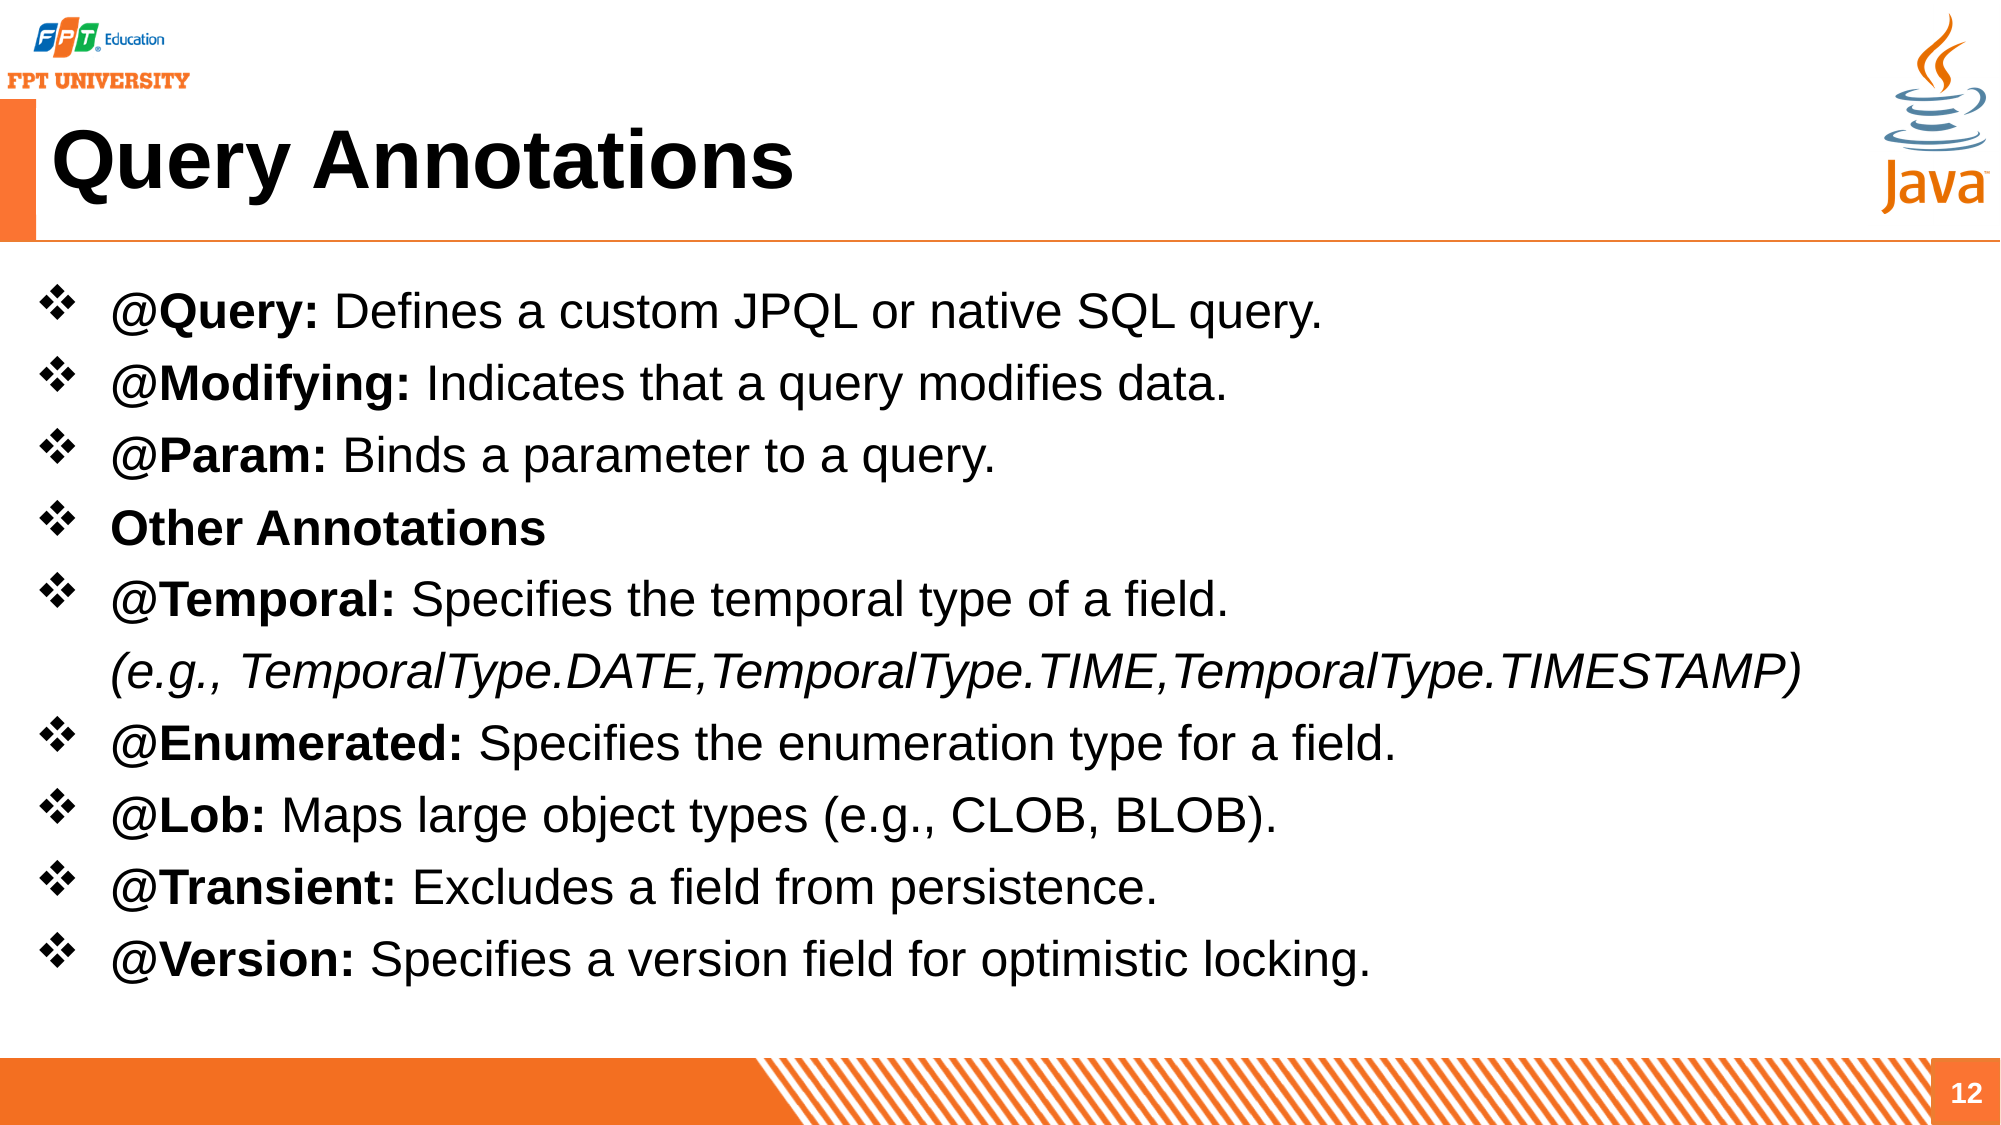

# Query Annotations
@Query: Defines a custom JPQL or native SQL query.
@Modifying: Indicates that a query modifies data.
@Param: Binds a parameter to a query.
Other Annotations
@Temporal: Specifies the temporal type of a field.
(e.g., TemporalType.DATE,TemporalType.TIME,TemporalType.TIMESTAMP)
@Enumerated: Specifies the enumeration type for a field.
@Lob: Maps large object types (e.g., CLOB, BLOB).
@Transient: Excludes a field from persistence.
@Version: Specifies a version field for optimistic locking.

12